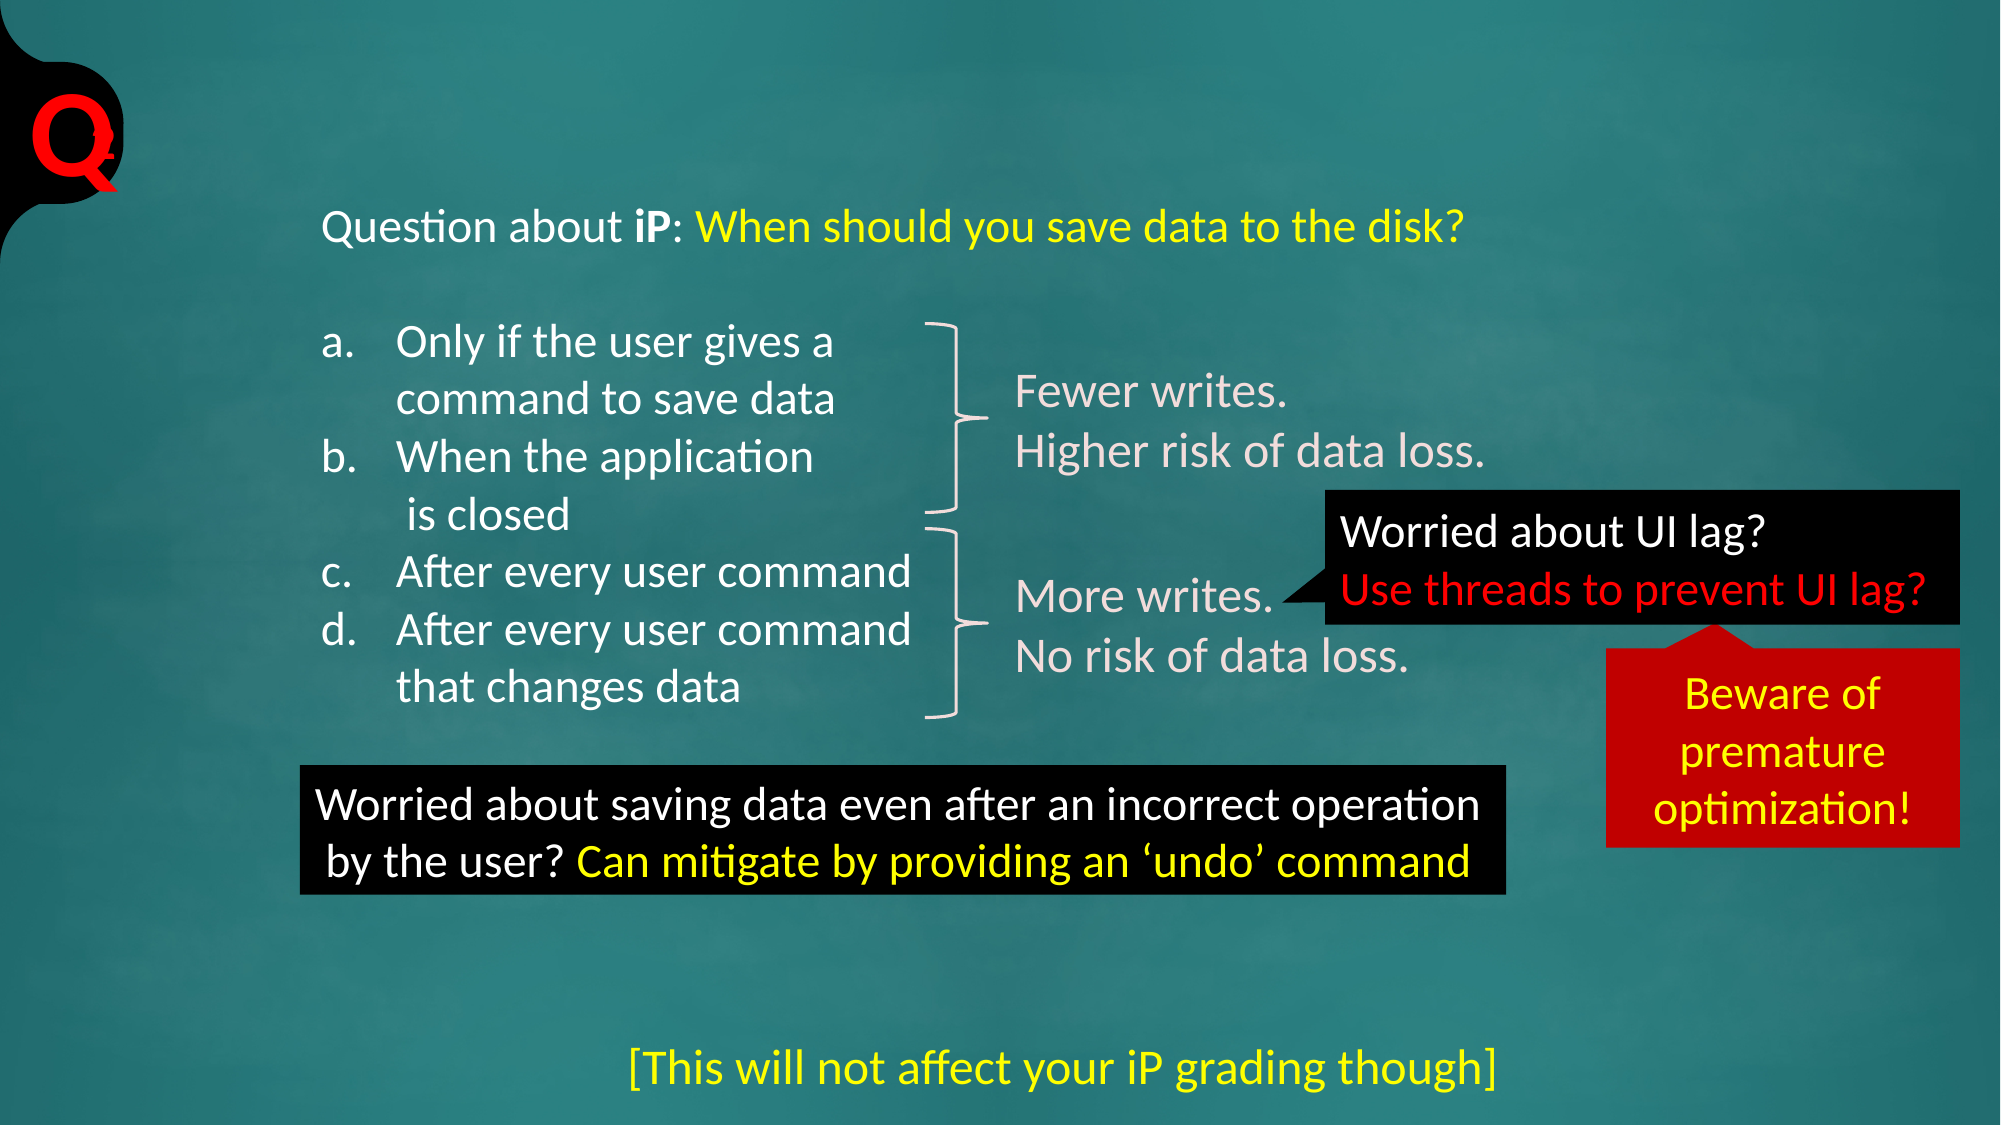

2
Question about iP: When should you save data to the disk?
Only if the user gives a
command to save data
When the application
 is closed
After every user command
After every user command
that changes data

Fewer writes.
Higher risk of data loss.
Worried about UI lag?
Use threads to prevent UI lag?

More writes.
No risk of data loss.
Beware of premature optimization!
Worried about saving data even after an incorrect operation
 by the user? Can mitigate by providing an ‘undo’ command
[This will not affect your iP grading though]